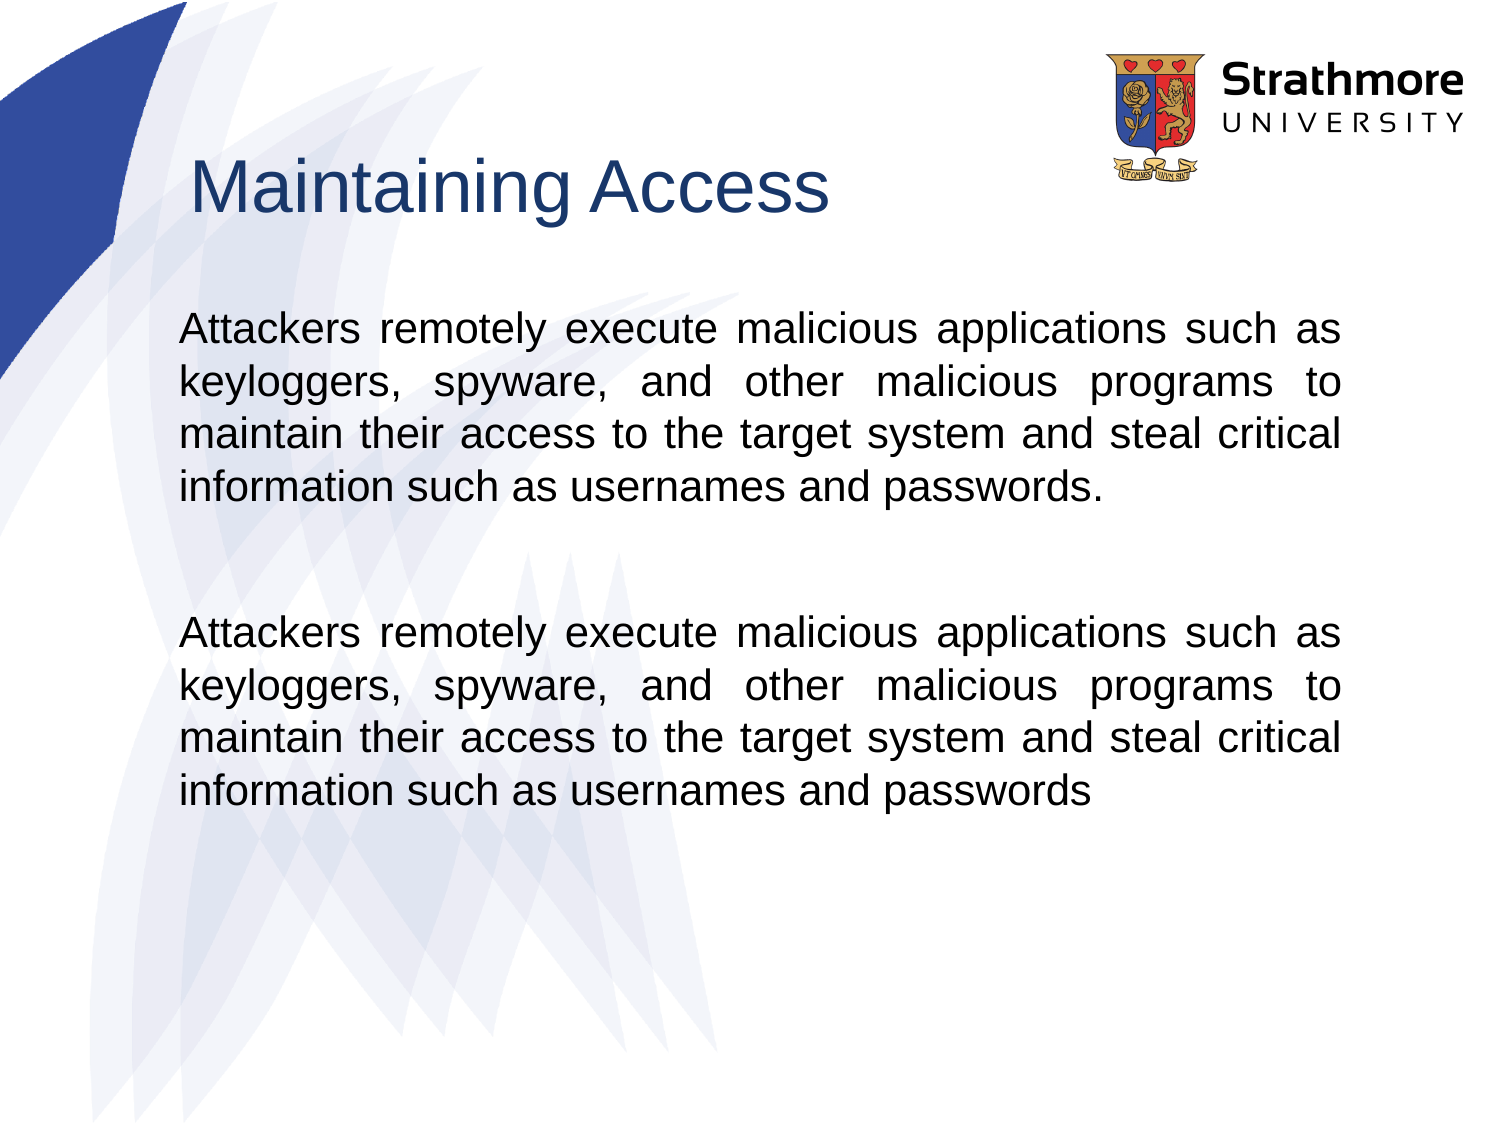

# Maintaining Access
Attackers remotely execute malicious applications such as keyloggers, spyware, and other malicious programs to maintain their access to the target system and steal critical information such as usernames and passwords.

Attackers remotely execute malicious applications such as keyloggers, spyware, and other malicious programs to maintain their access to the target system and steal critical information such as usernames and passwords